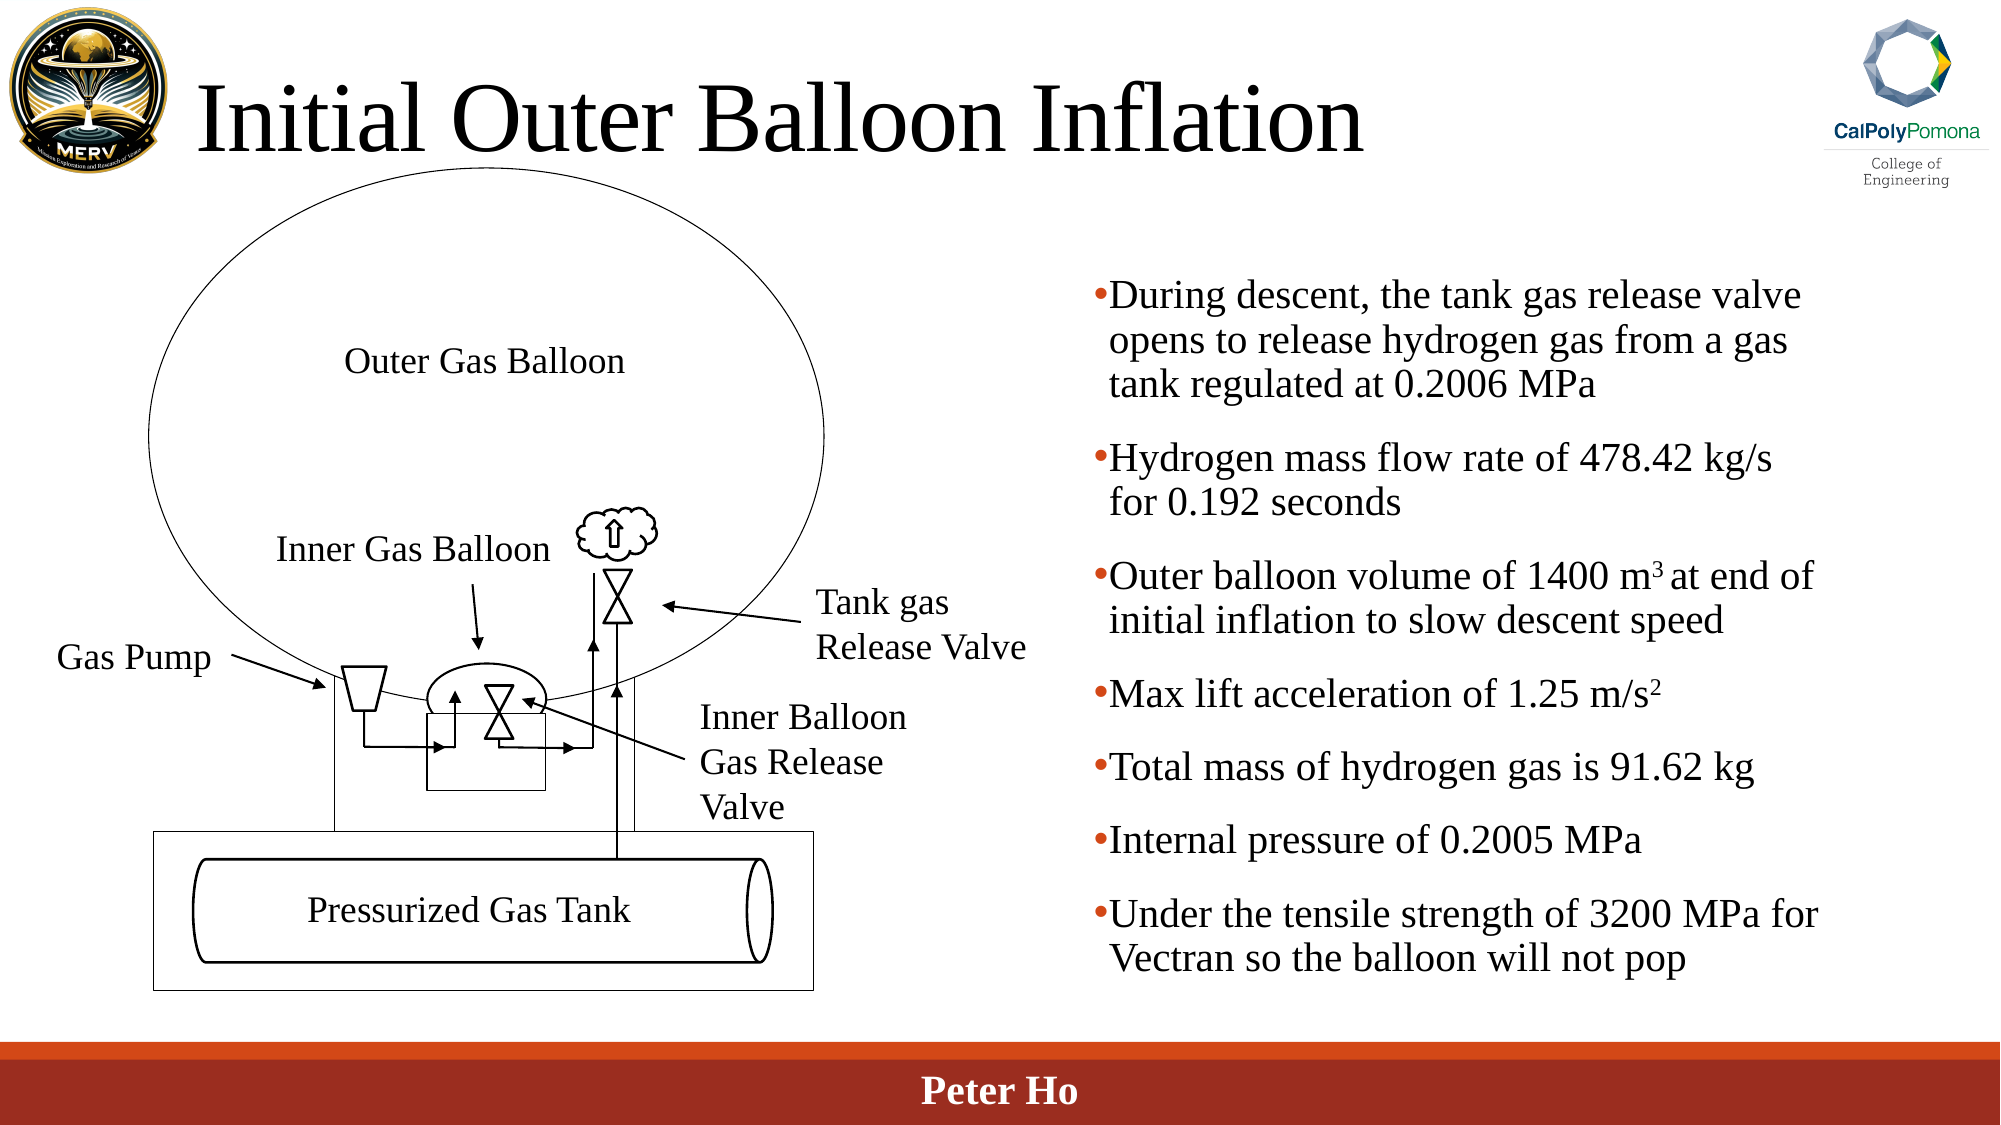

# Initial Outer Balloon Inflation

During descent, the tank gas release valve opens to release hydrogen gas from a gas tank regulated at 0.2006 MPa
Hydrogen mass flow rate of 478.42 kg/s for 0.192 seconds
Outer balloon volume of 1400 m3 at end of initial inflation to slow descent speed
Max lift acceleration of 1.25 m/s2
Total mass of hydrogen gas is 91.62 kg
Internal pressure of 0.2005 MPa
Under the tensile strength of 3200 MPa for Vectran so the balloon will not pop
Outer Gas Balloon

Inner Gas Balloon

Tank gas Release Valve

Gas Pump

Inner Balloon Gas Release Valve

Pressurized Gas Tank
Peter Ho
33